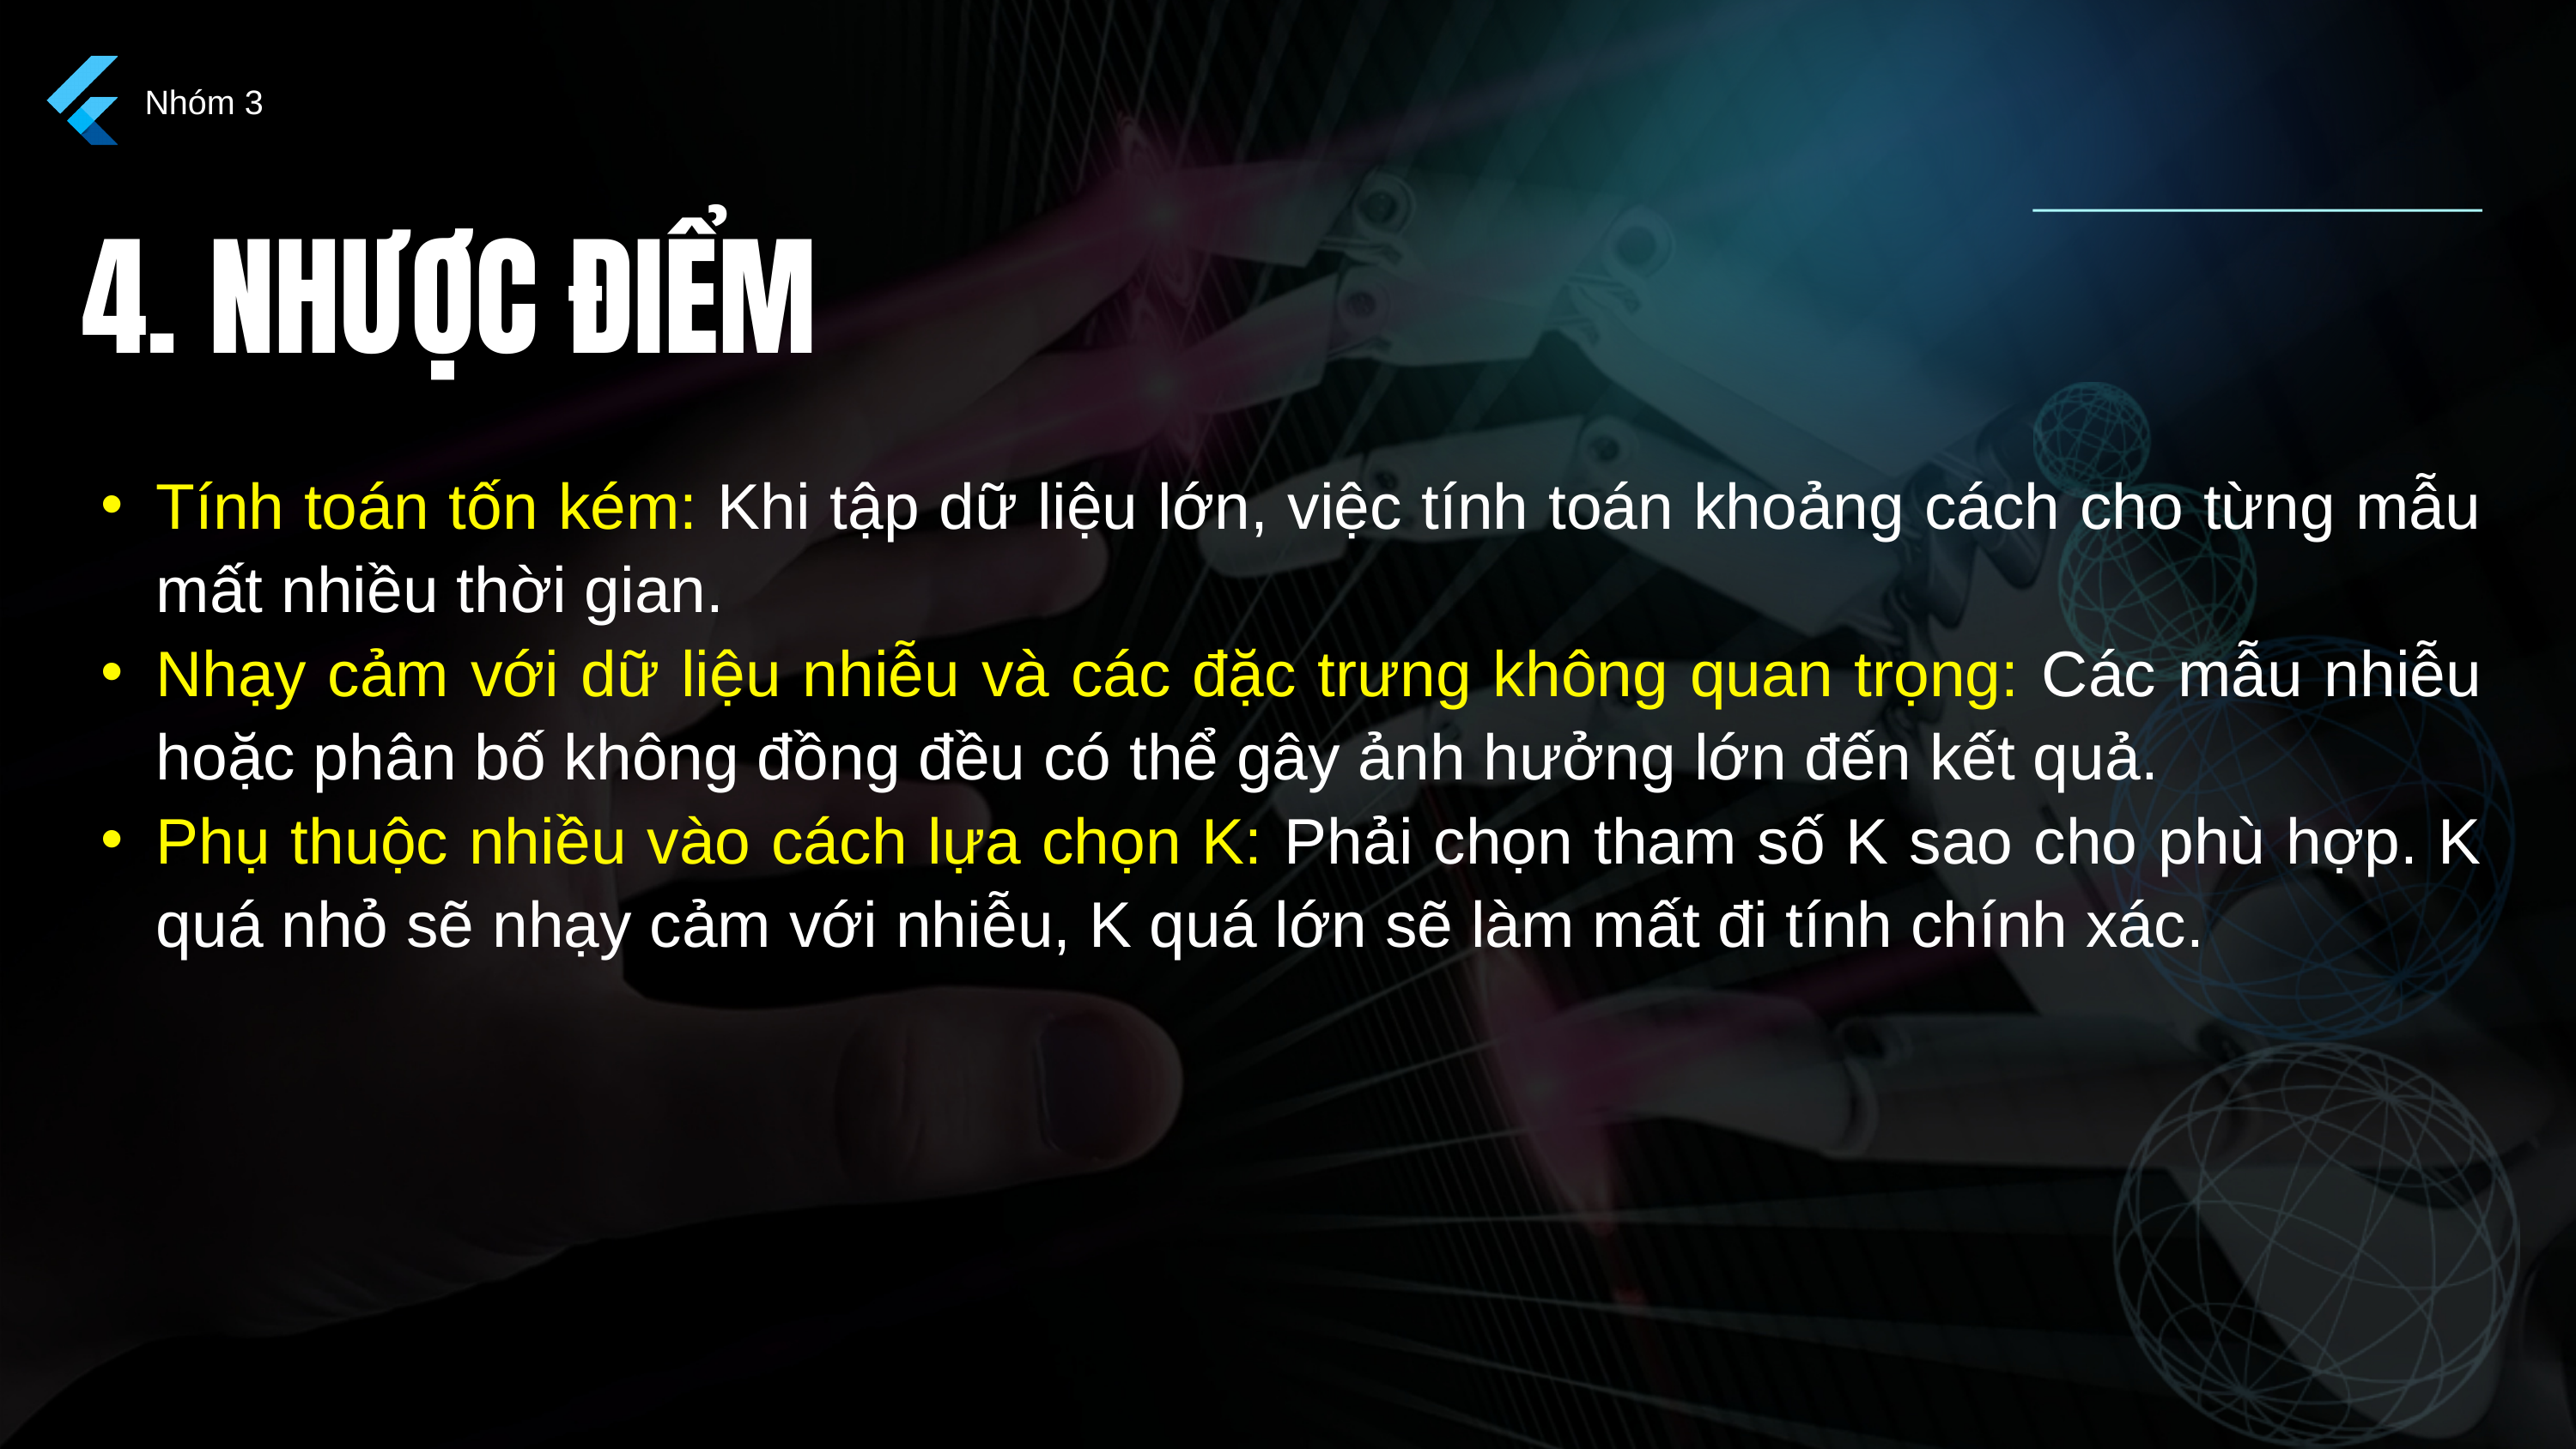

Nhóm 3

4. NHƯỢC ĐIỂM

Tính toán tốn kém: Khi tập dữ liệu lớn, việc tính toán khoảng cách cho từng mẫu mất nhiều thời gian.
Nhạy cảm với dữ liệu nhiễu và các đặc trưng không quan trọng: Các mẫu nhiễu hoặc phân bố không đồng đều có thể gây ảnh hưởng lớn đến kết quả.
Phụ thuộc nhiều vào cách lựa chọn K: Phải chọn tham số K sao cho phù hợp. K quá nhỏ sẽ nhạy cảm với nhiễu, K quá lớn sẽ làm mất đi tính chính xác.